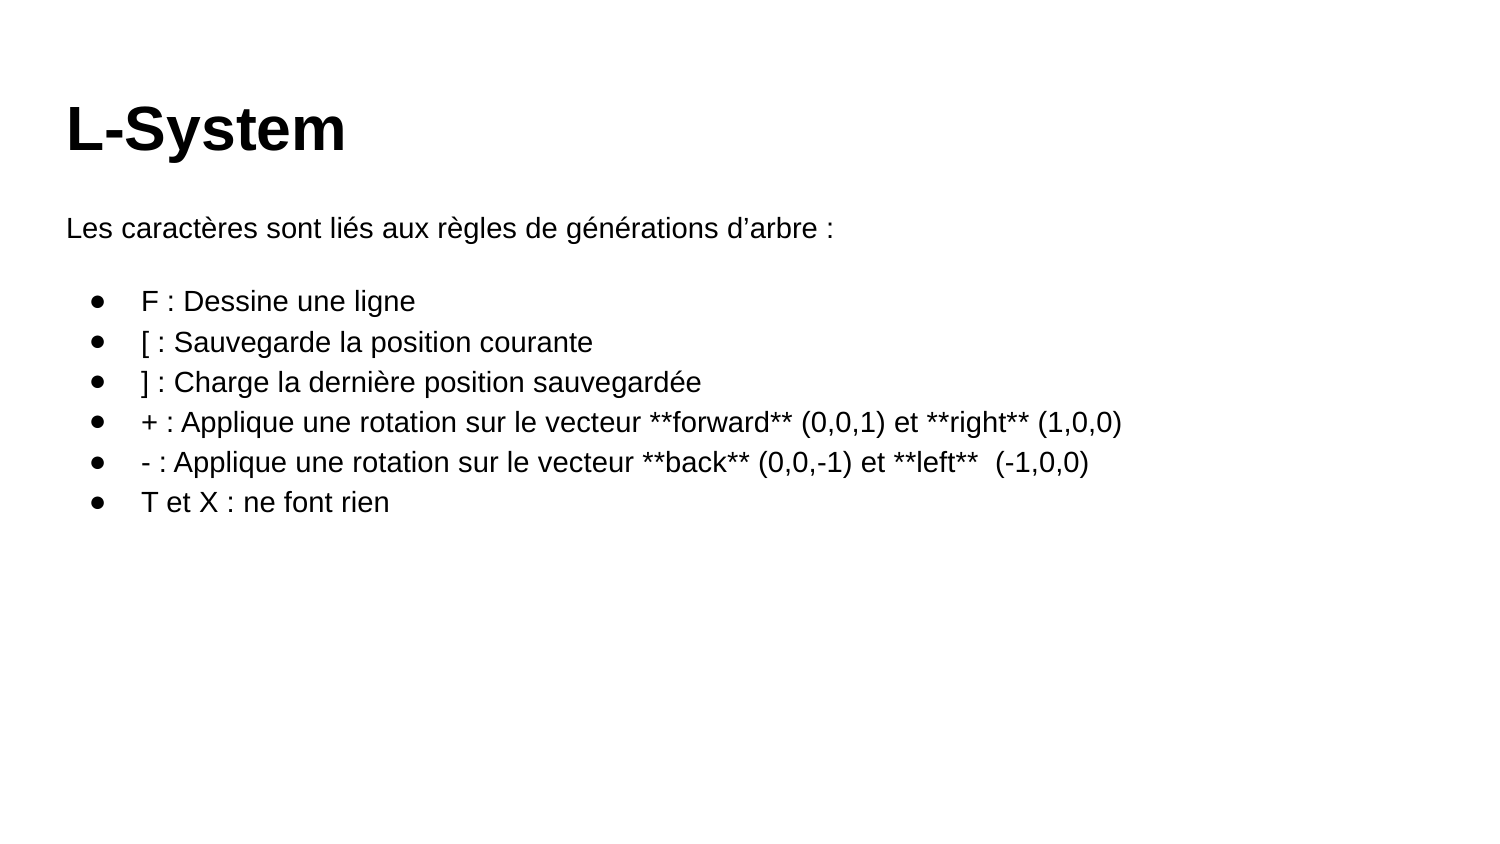

# L-System
Les caractères sont liés aux règles de générations d’arbre :
F : Dessine une ligne
[ : Sauvegarde la position courante
] : Charge la dernière position sauvegardée
+ : Applique une rotation sur le vecteur **forward** (0,0,1) et **right** (1,0,0)
- : Applique une rotation sur le vecteur **back** (0,0,-1) et **left**  (-1,0,0)
T et X : ne font rien